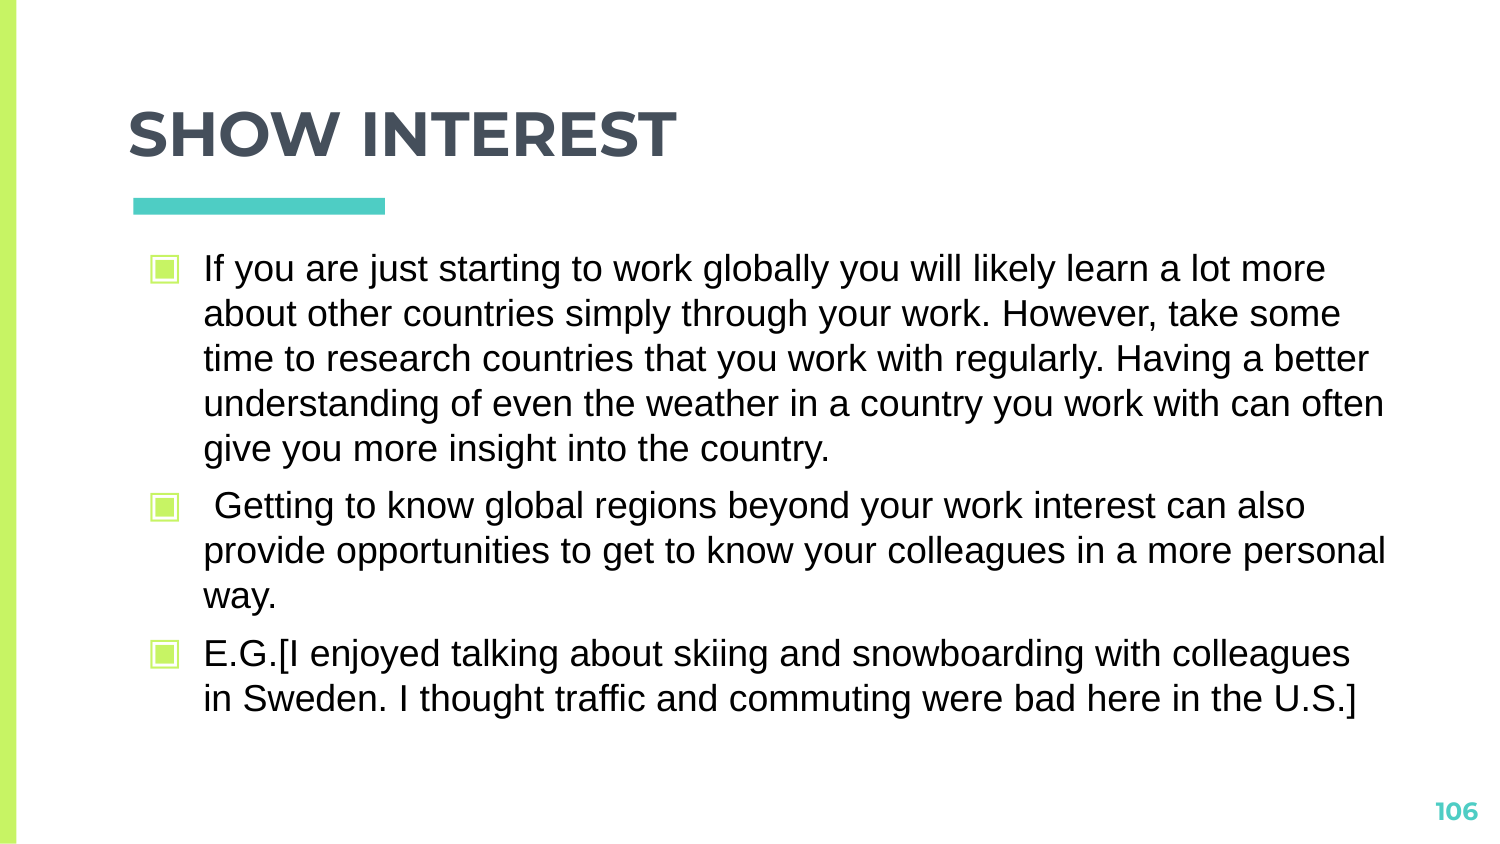

# SHOW INTEREST
If you are just starting to work globally you will likely learn a lot more about other countries simply through your work. However, take some time to research countries that you work with regularly. Having a better understanding of even the weather in a country you work with can often give you more insight into the country.
 Getting to know global regions beyond your work interest can also provide opportunities to get to know your colleagues in a more personal way.
E.G.[I enjoyed talking about skiing and snowboarding with colleagues in Sweden. I thought traffic and commuting were bad here in the U.S.]

106